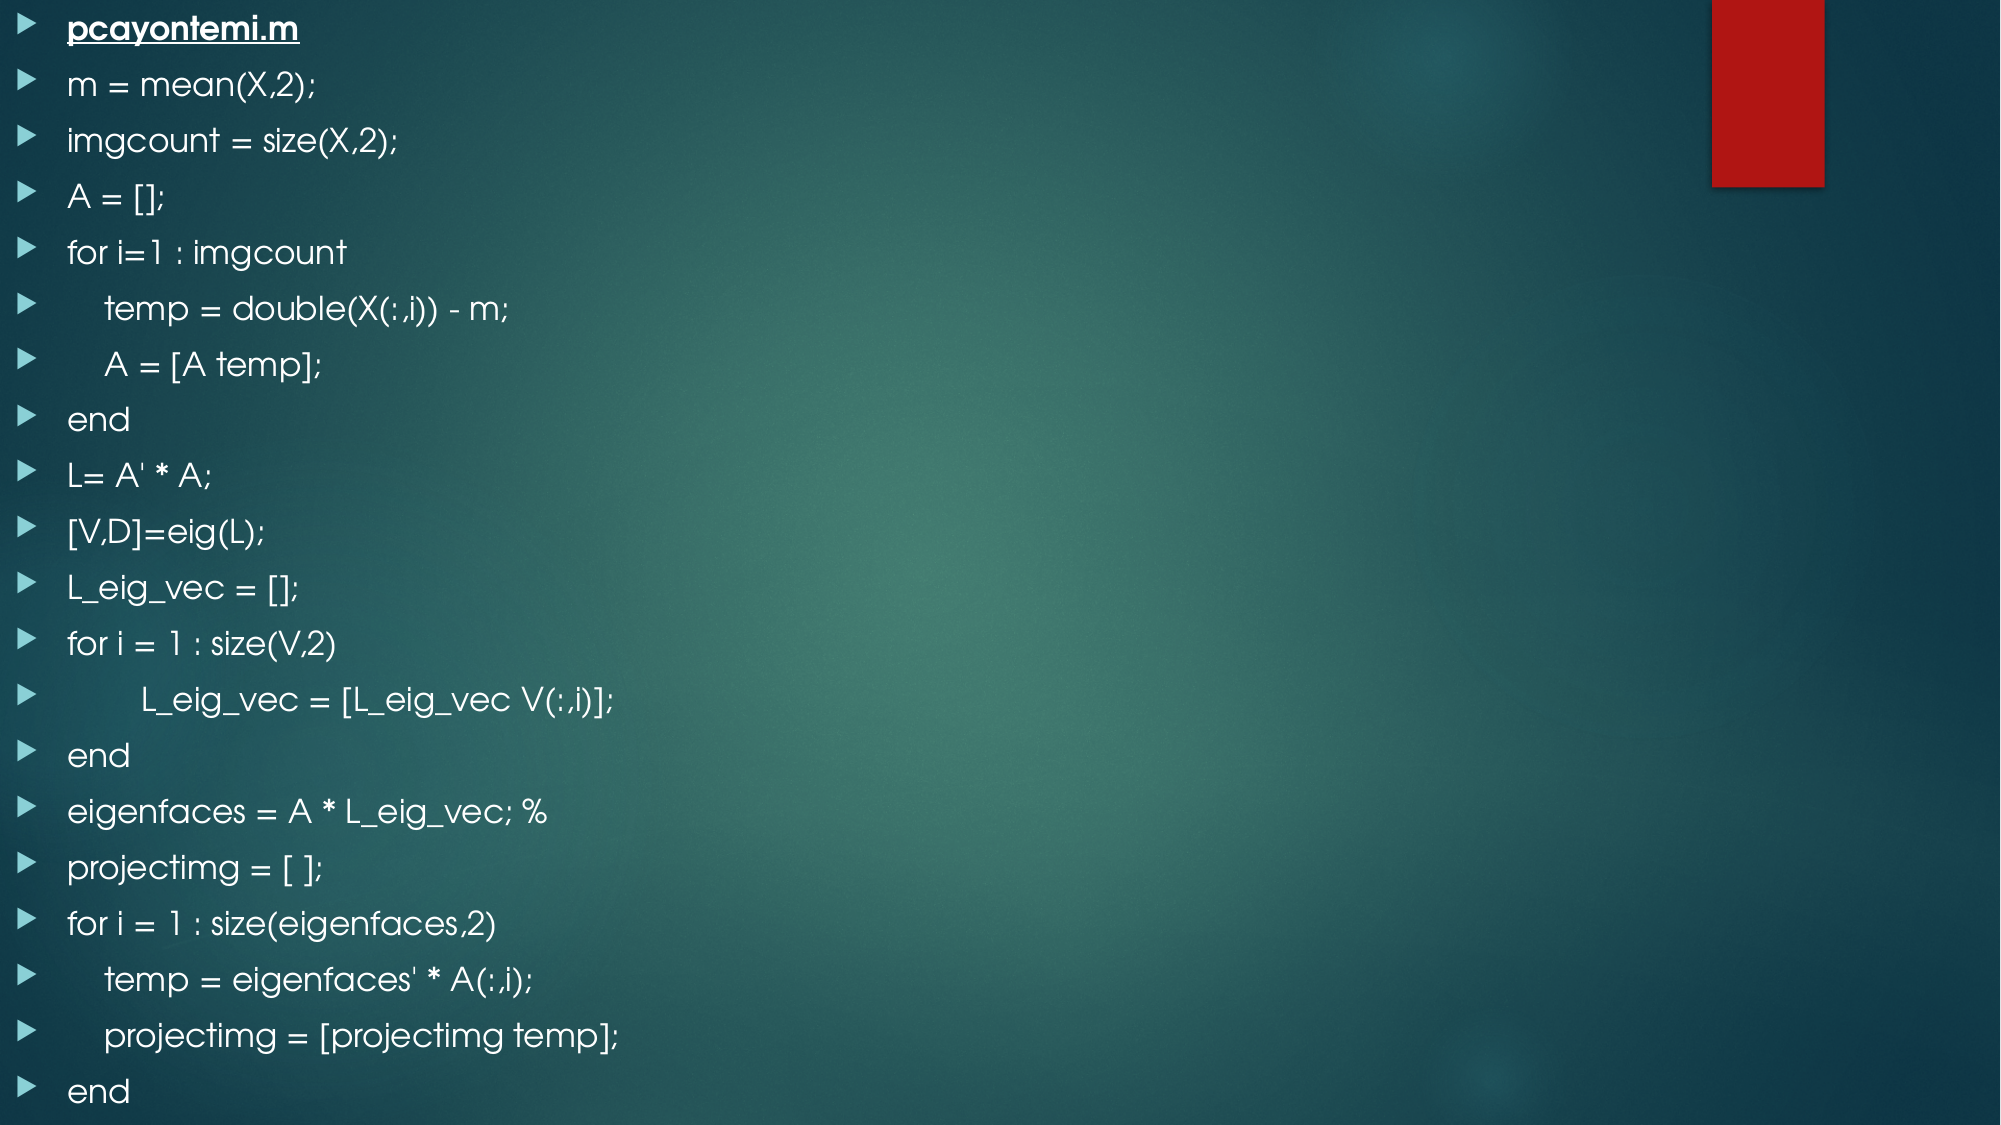

pcayontemi.m
m = mean(X,2);
imgcount = size(X,2);
A = [];
for i=1 : imgcount
    temp = double(X(:,i)) - m;
    A = [A temp];
end
L= A' * A;
[V,D]=eig(L);
L_eig_vec = [];
for i = 1 : size(V,2)
        L_eig_vec = [L_eig_vec V(:,i)];
end
eigenfaces = A * L_eig_vec; %
projectimg = [ ];
for i = 1 : size(eigenfaces,2)
    temp = eigenfaces' * A(:,i);
    projectimg = [projectimg temp];
end

#